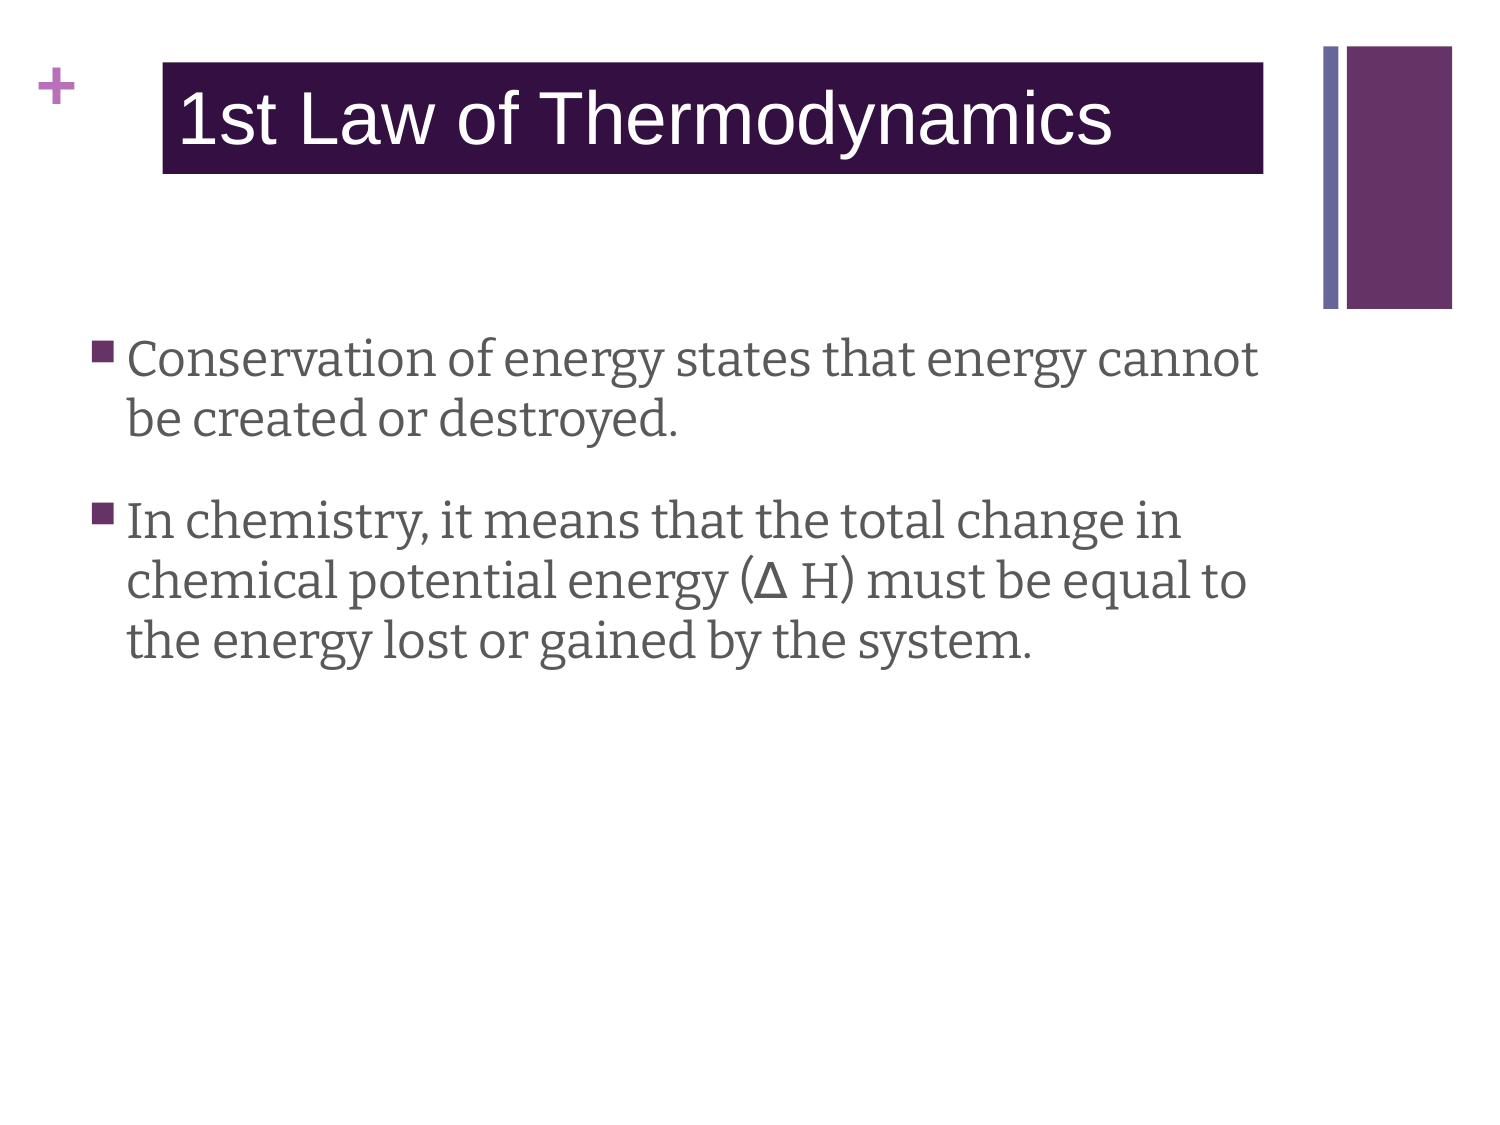

# 1st Law of Thermodynamics
Conservation of energy states that energy cannot be created or destroyed.
In chemistry, it means that the total change in chemical potential energy (∆ H) must be equal to the energy lost or gained by the system.